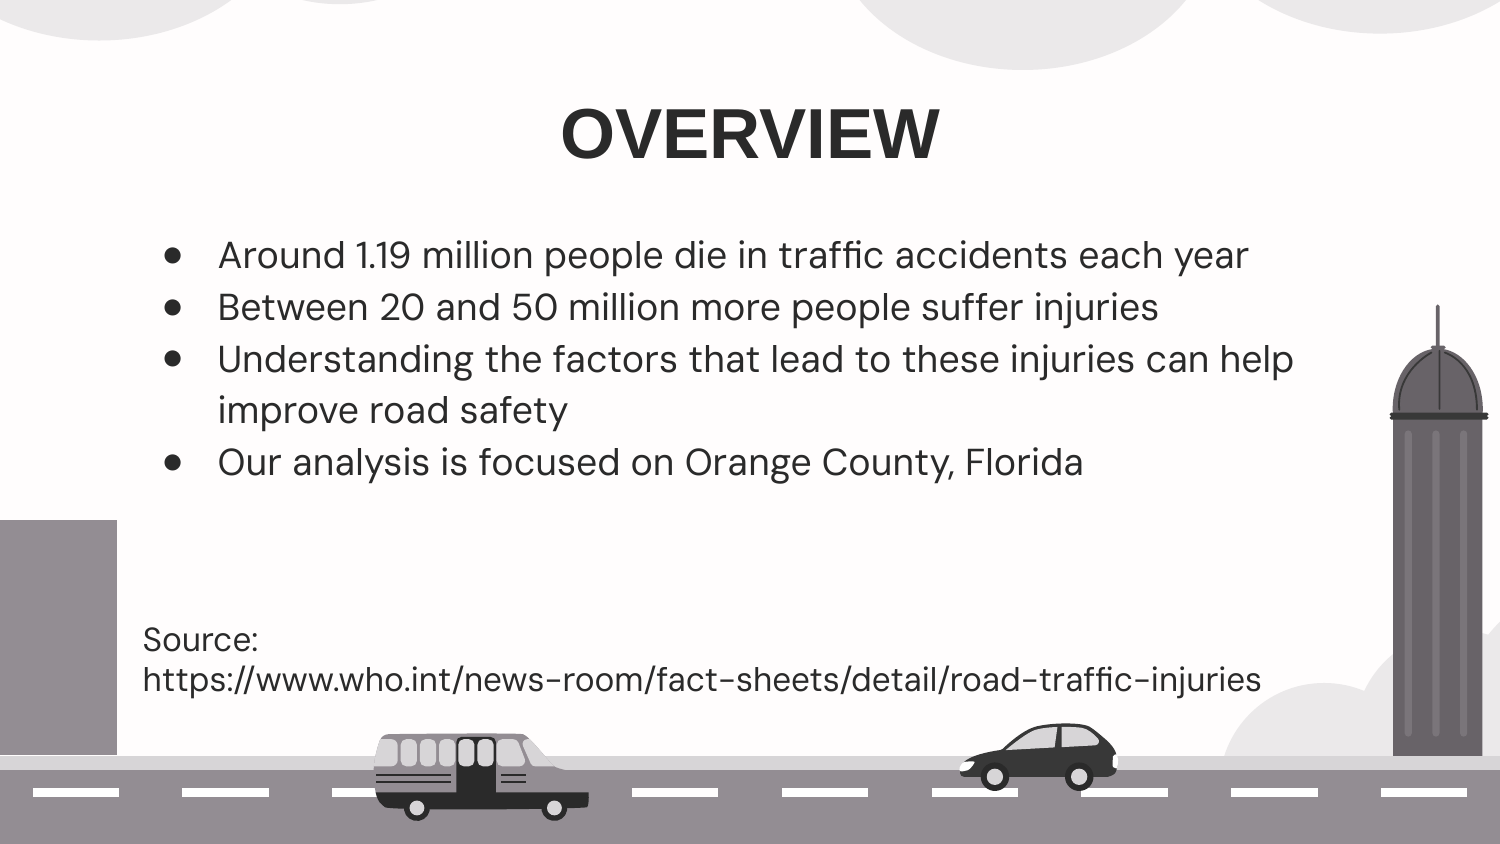

# OVERVIEW
Around 1.19 million people die in traffic accidents each year
Between 20 and 50 million more people suffer injuries
Understanding the factors that lead to these injuries can help improve road safety
Our analysis is focused on Orange County, Florida

Source:
https://www.who.int/news-room/fact-sheets/detail/road-traffic-injuries